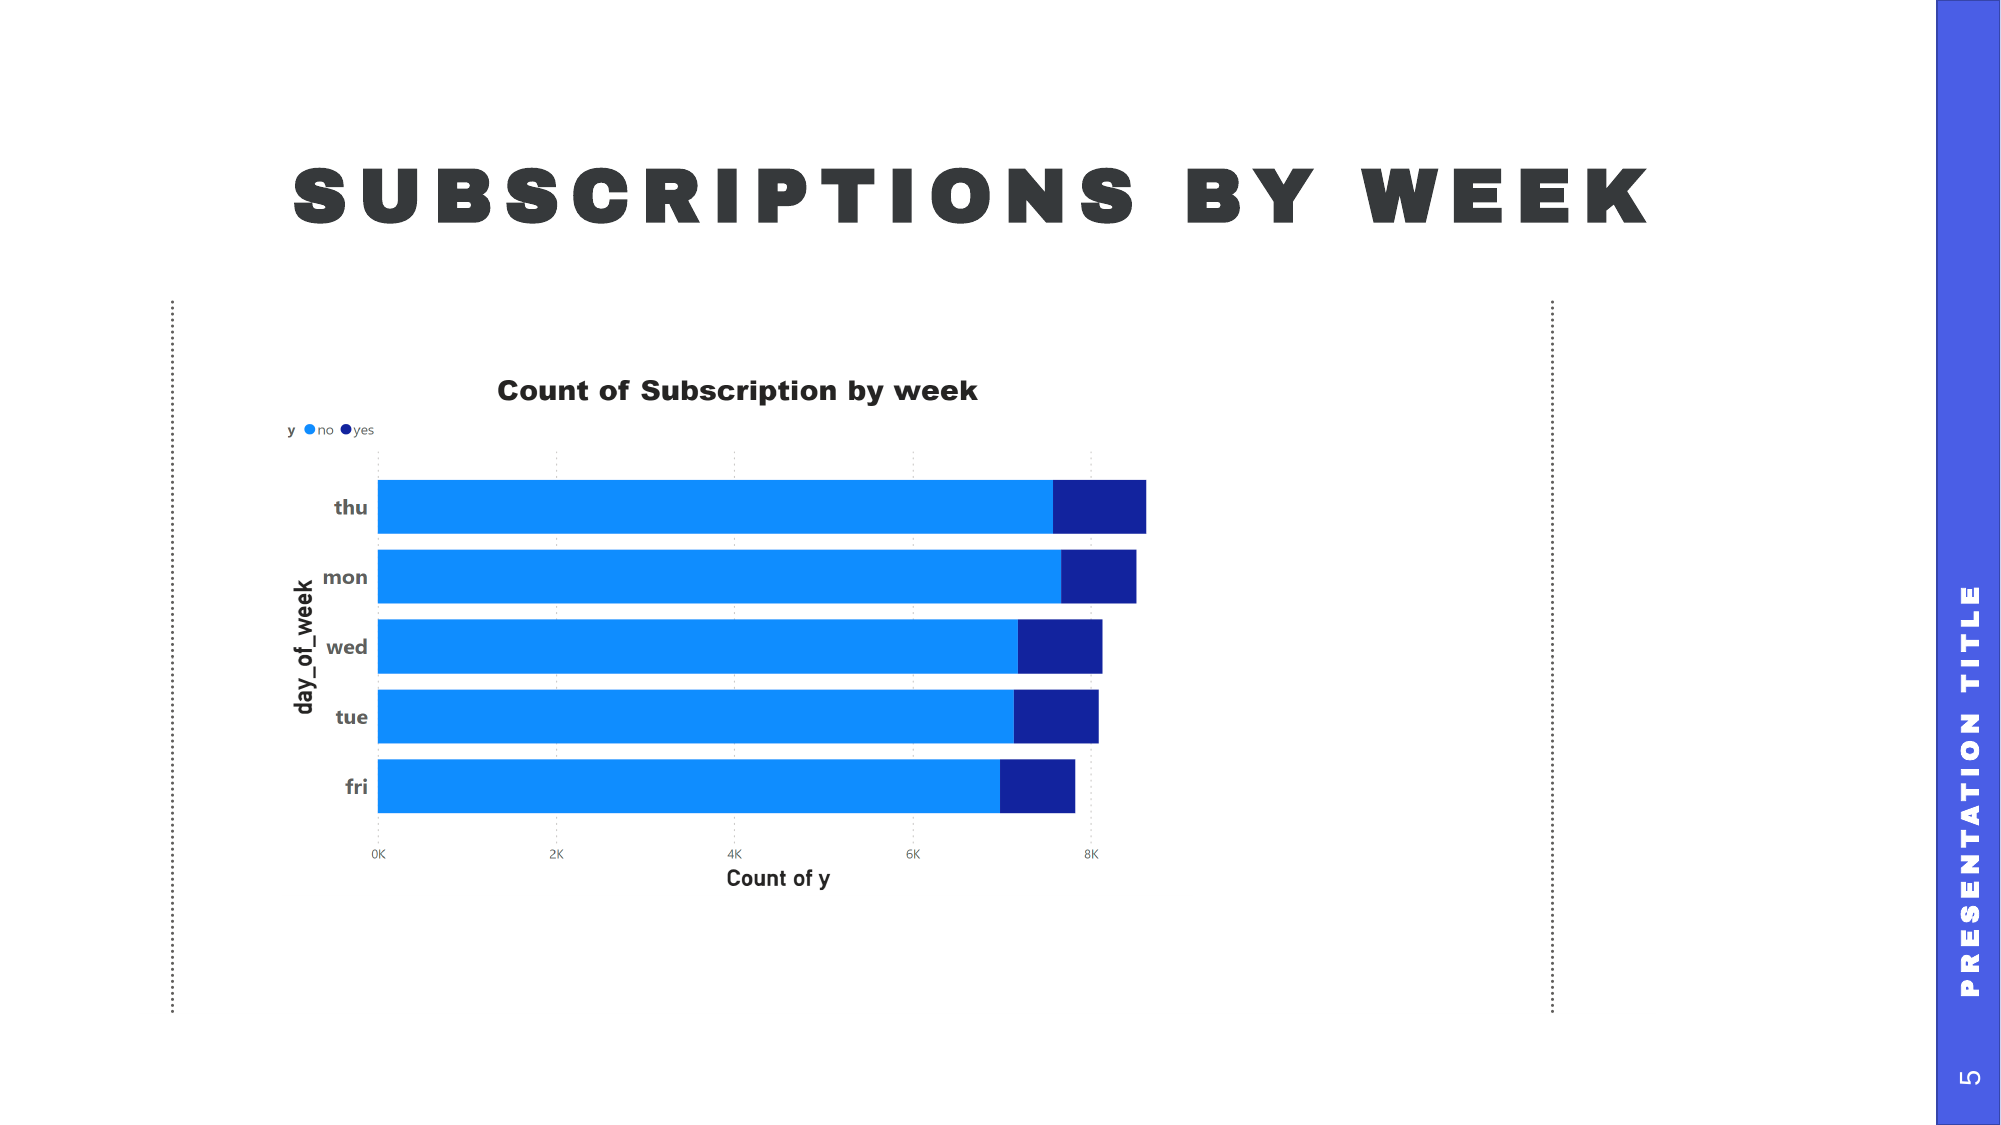

# Subscriptions by week

### Chart: Product GROWTH

| Category |
|---|
Presentation Title
5